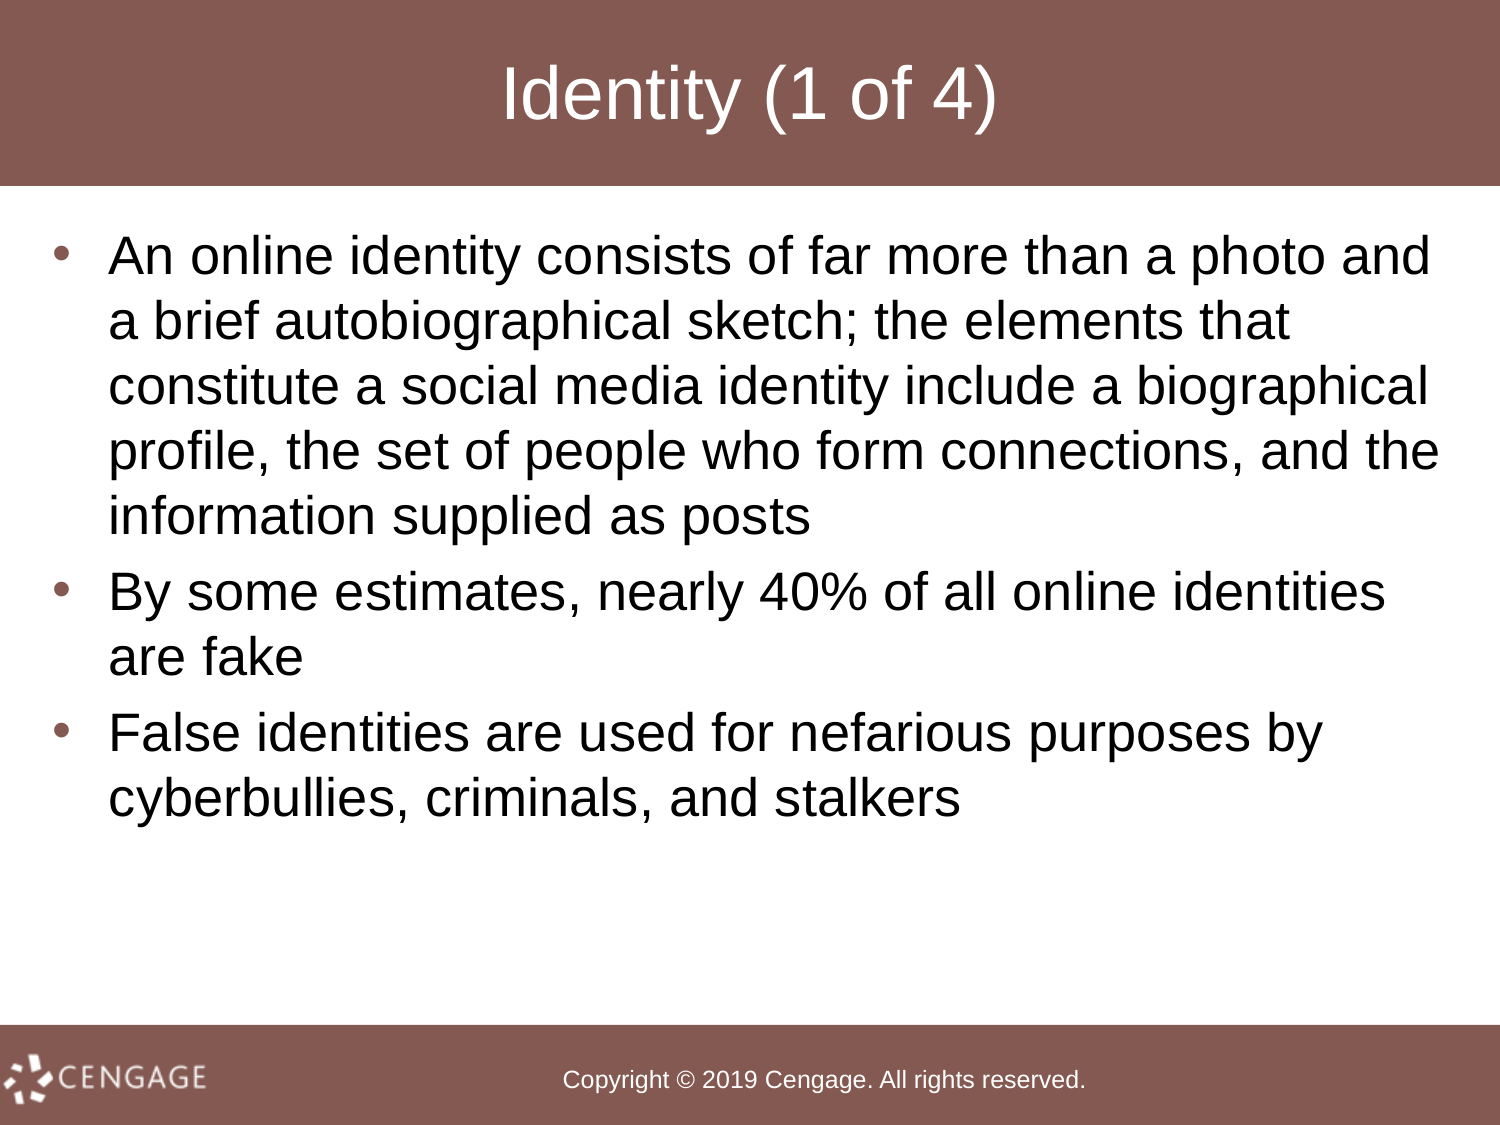

# Identity (1 of 4)
An online identity consists of far more than a photo and a brief autobiographical sketch; the elements that constitute a social media identity include a biographical profile, the set of people who form connections, and the information supplied as posts
By some estimates, nearly 40% of all online identities are fake
False identities are used for nefarious purposes by cyberbullies, criminals, and stalkers